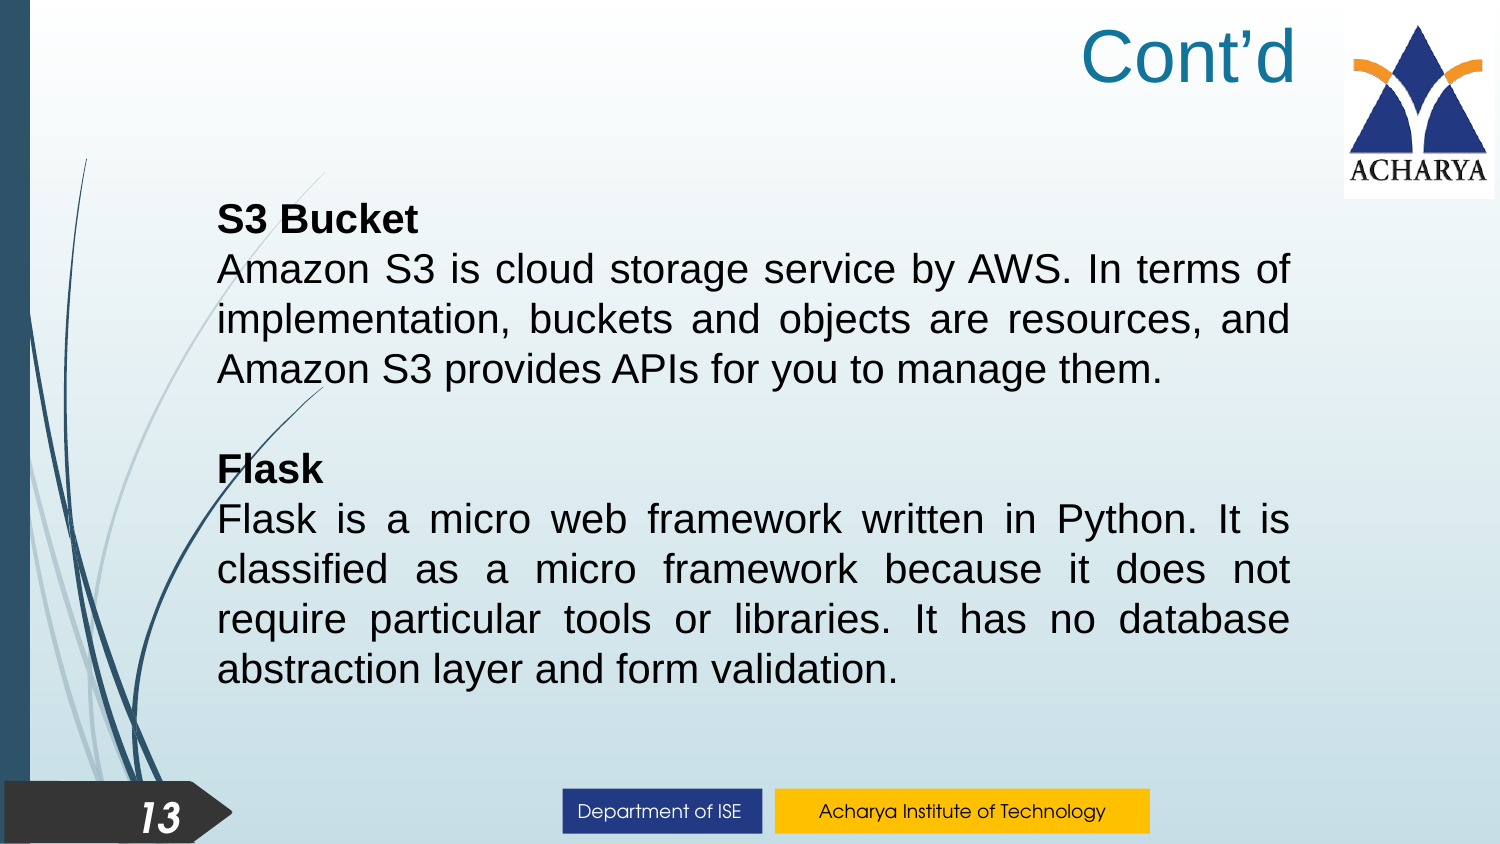

Cont’d
S3 Bucket
Amazon S3 is cloud storage service by AWS. In terms of implementation, buckets and objects are resources, and Amazon S3 provides APIs for you to manage them.

Flask
Flask is a micro web framework written in Python. It is classified as a micro framework because it does not require particular tools or libraries. It has no database abstraction layer and form validation.
13